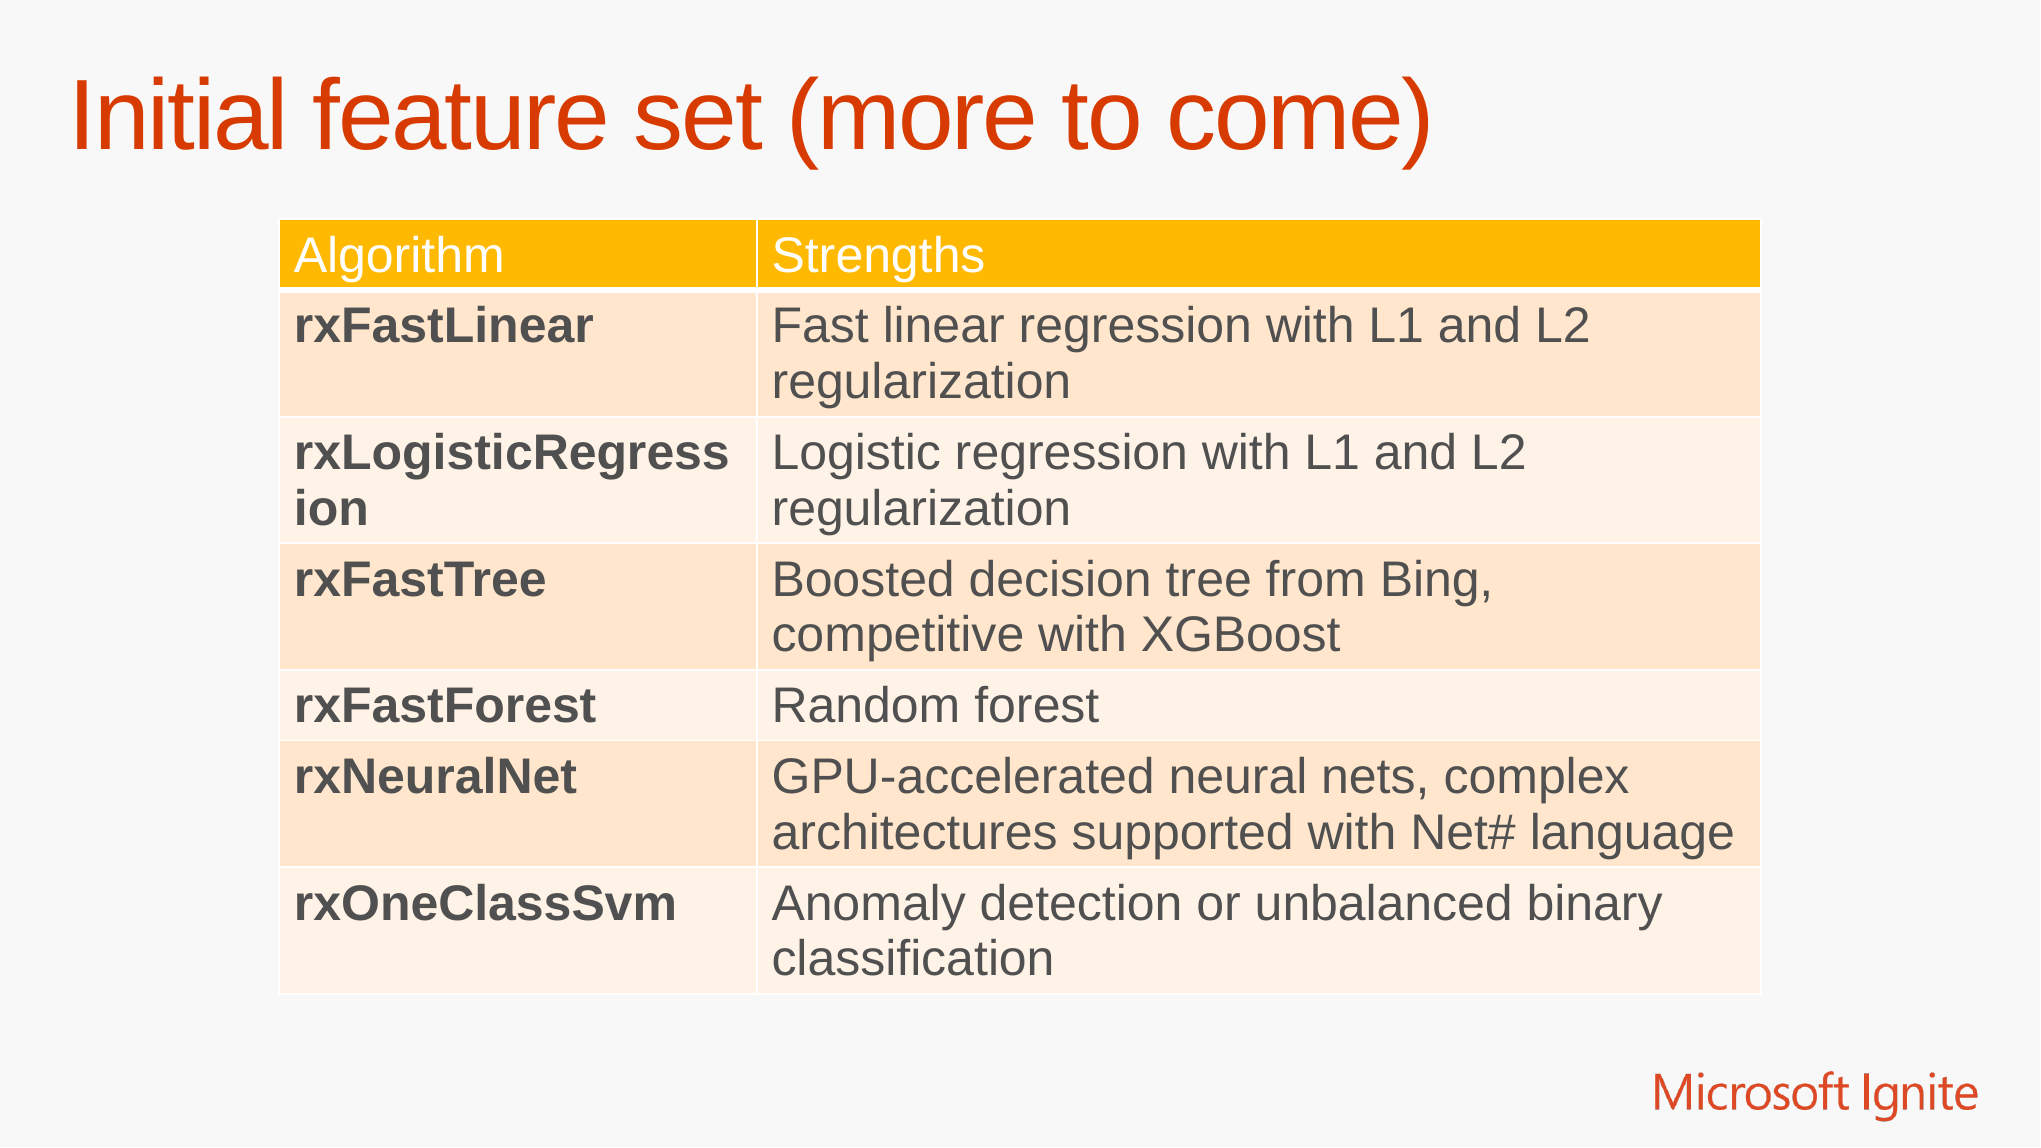

# Initial feature set (more to come)
| Algorithm | Strengths |
| --- | --- |
| rxFastLinear | Fast linear regression with L1 and L2 regularization |
| rxLogisticRegression | Logistic regression with L1 and L2 regularization |
| rxFastTree | Boosted decision tree from Bing, competitive with XGBoost |
| rxFastForest | Random forest |
| rxNeuralNet | GPU-accelerated neural nets, complex architectures supported with Net# language |
| rxOneClassSvm | Anomaly detection or unbalanced binary classification |